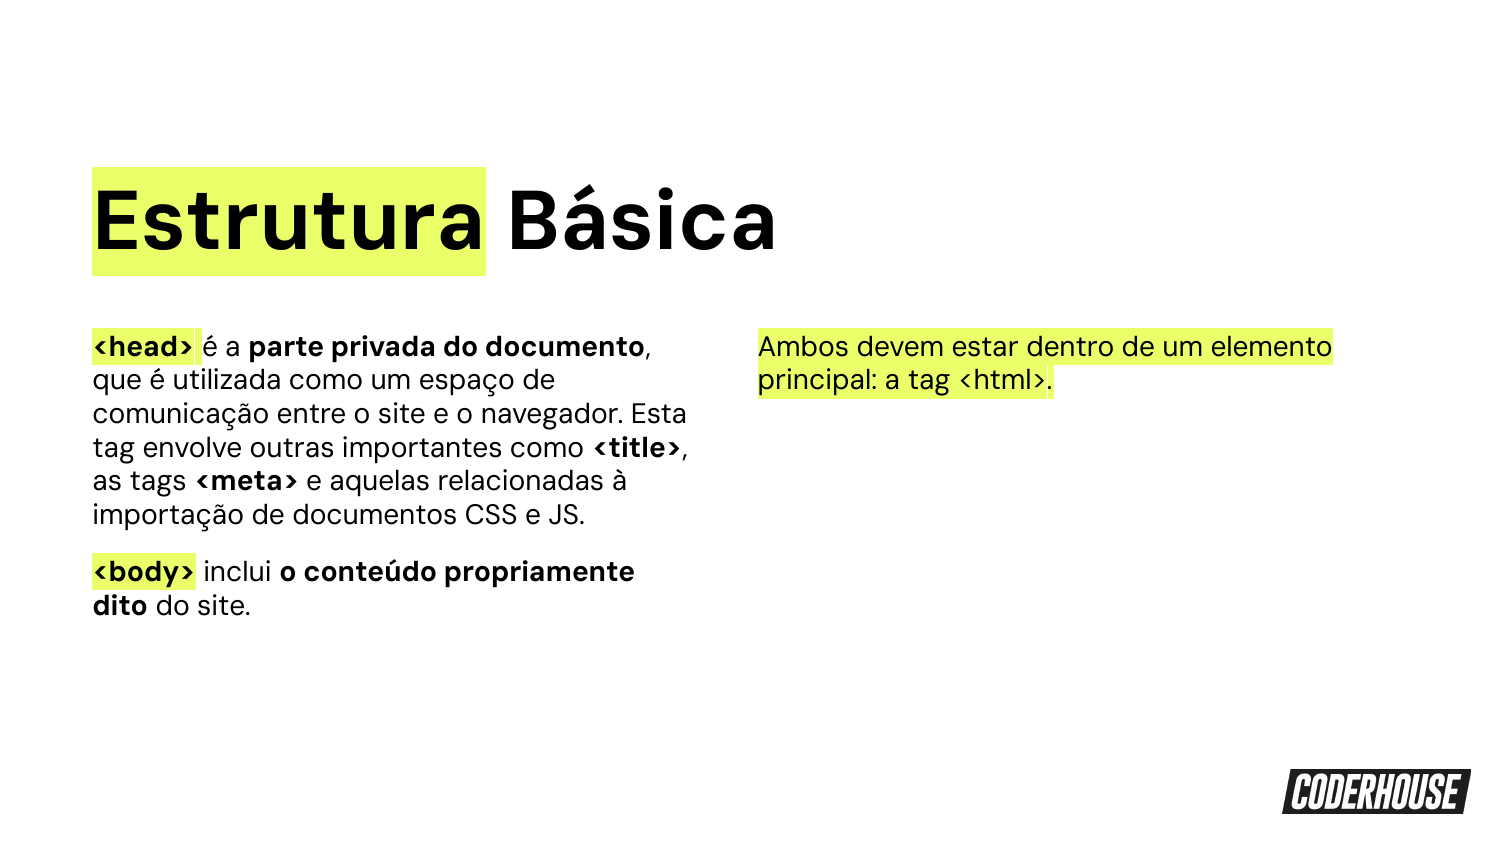

Estrutura Básica
<head> é a parte privada do documento, que é utilizada como um espaço de comunicação entre o site e o navegador. Esta tag envolve outras importantes como <title>, as tags <meta> e aquelas relacionadas à importação de documentos CSS e JS.
<body> inclui o conteúdo propriamente dito do site.
Ambos devem estar dentro de um elemento principal: a tag <html>.